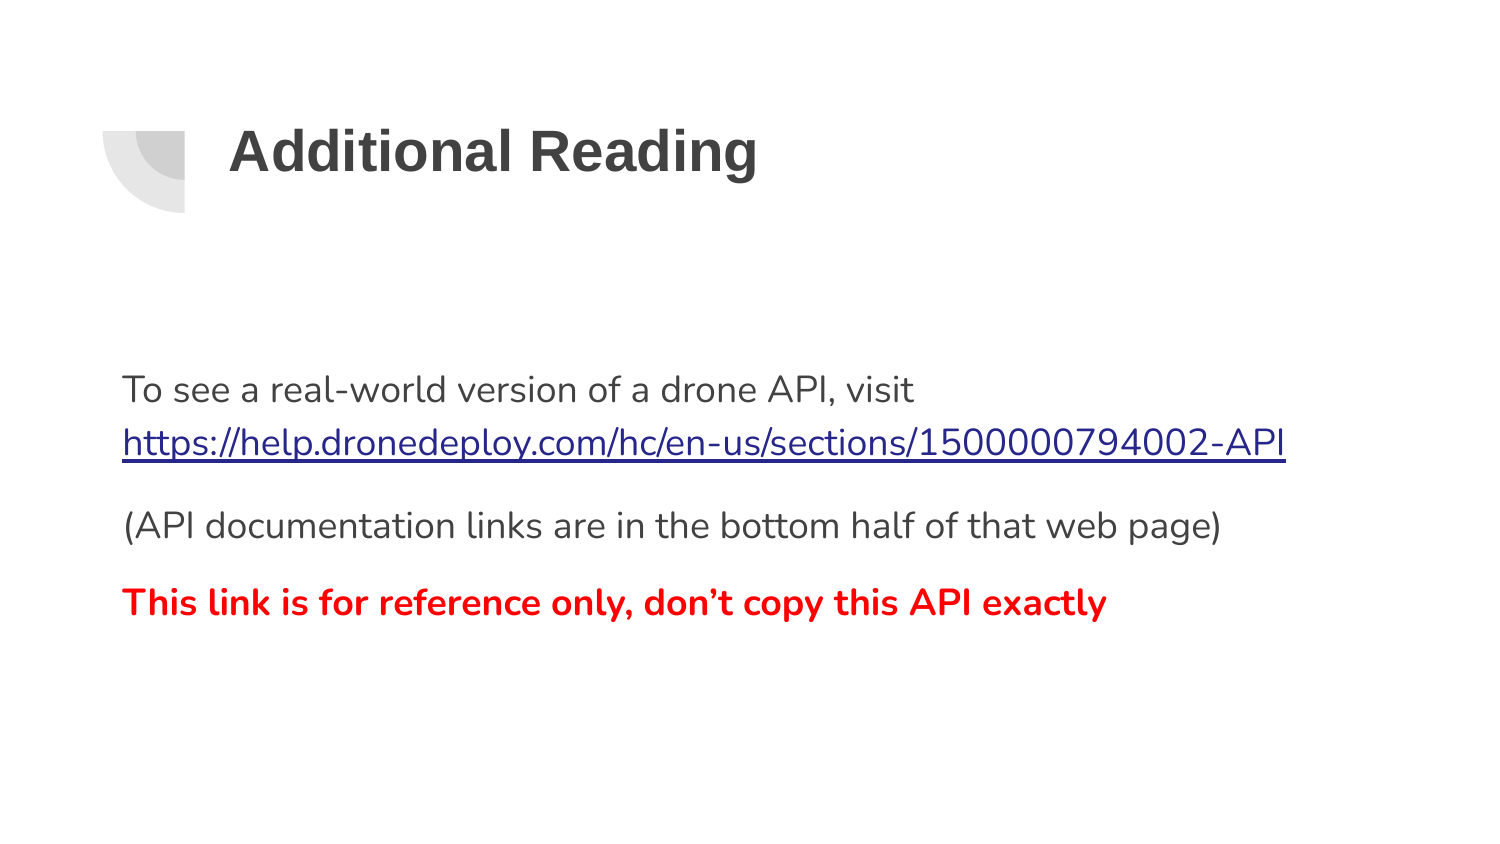

# Additional Reading
To see a real-world version of a drone API, visit https://help.dronedeploy.com/hc/en-us/sections/1500000794002-API
(API documentation links are in the bottom half of that web page)
This link is for reference only, don’t copy this API exactly